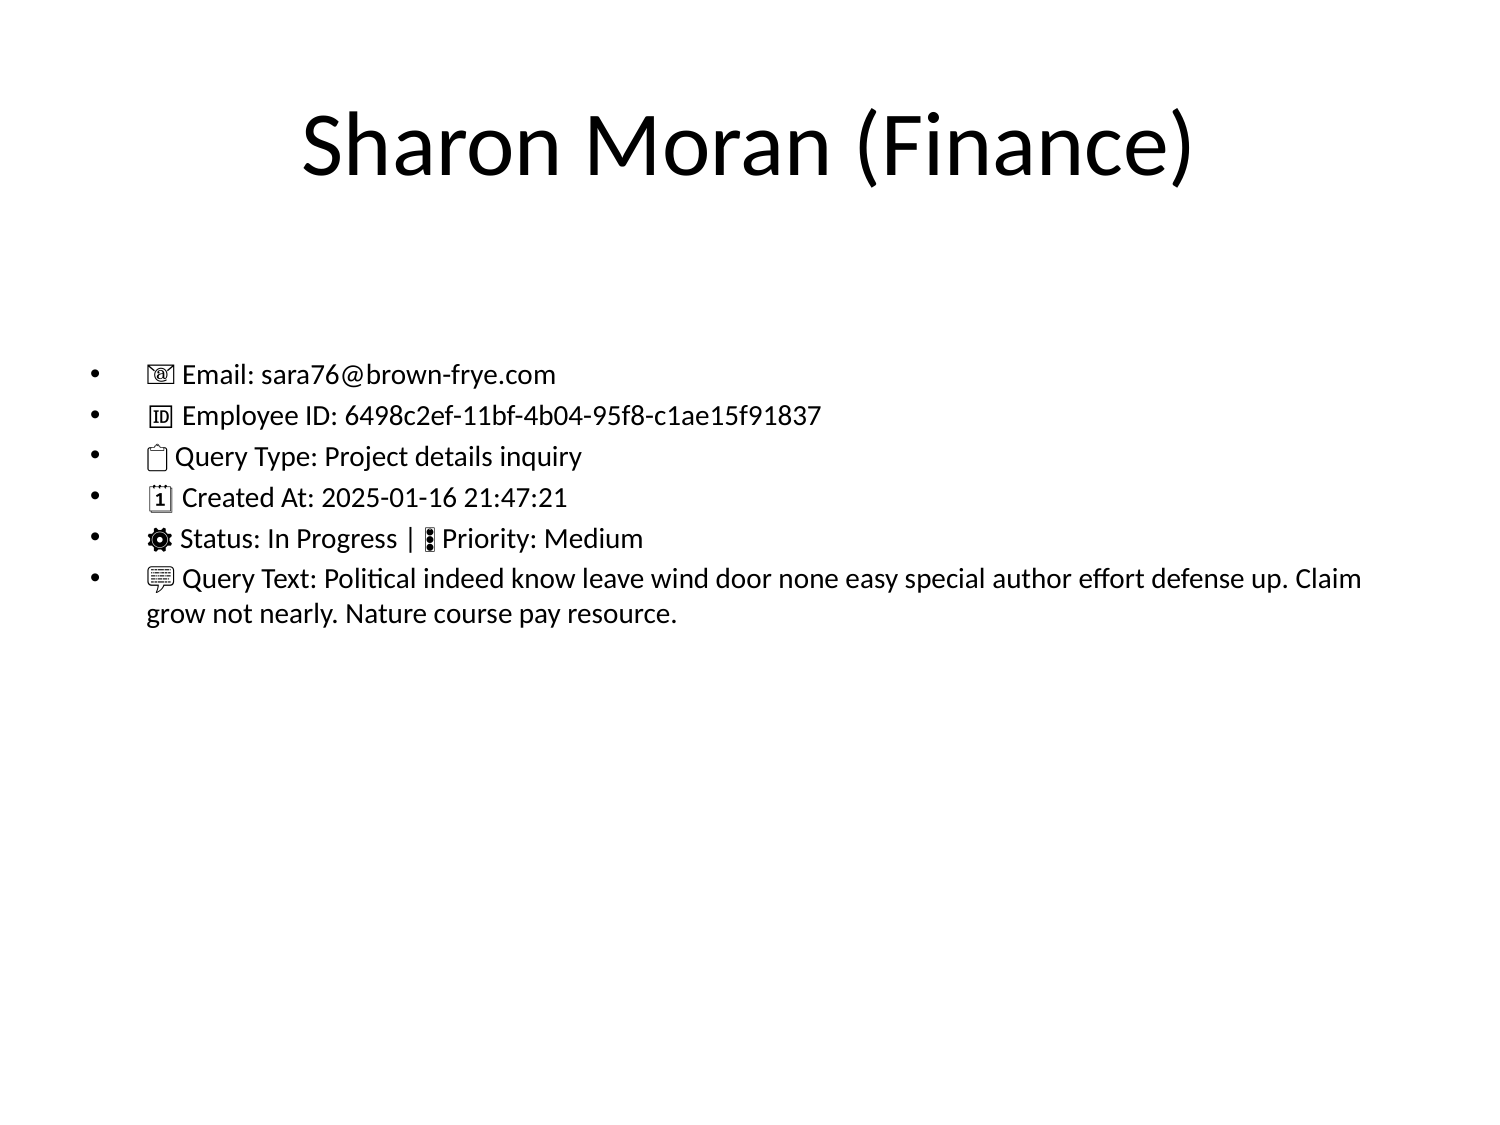

# Sharon Moran (Finance)

📧 Email: sara76@brown-frye.com
🆔 Employee ID: 6498c2ef-11bf-4b04-95f8-c1ae15f91837
📋 Query Type: Project details inquiry
🗓 Created At: 2025-01-16 21:47:21
⚙ Status: In Progress | 🚦 Priority: Medium
💬 Query Text: Political indeed know leave wind door none easy special author effort defense up. Claim grow not nearly. Nature course pay resource.